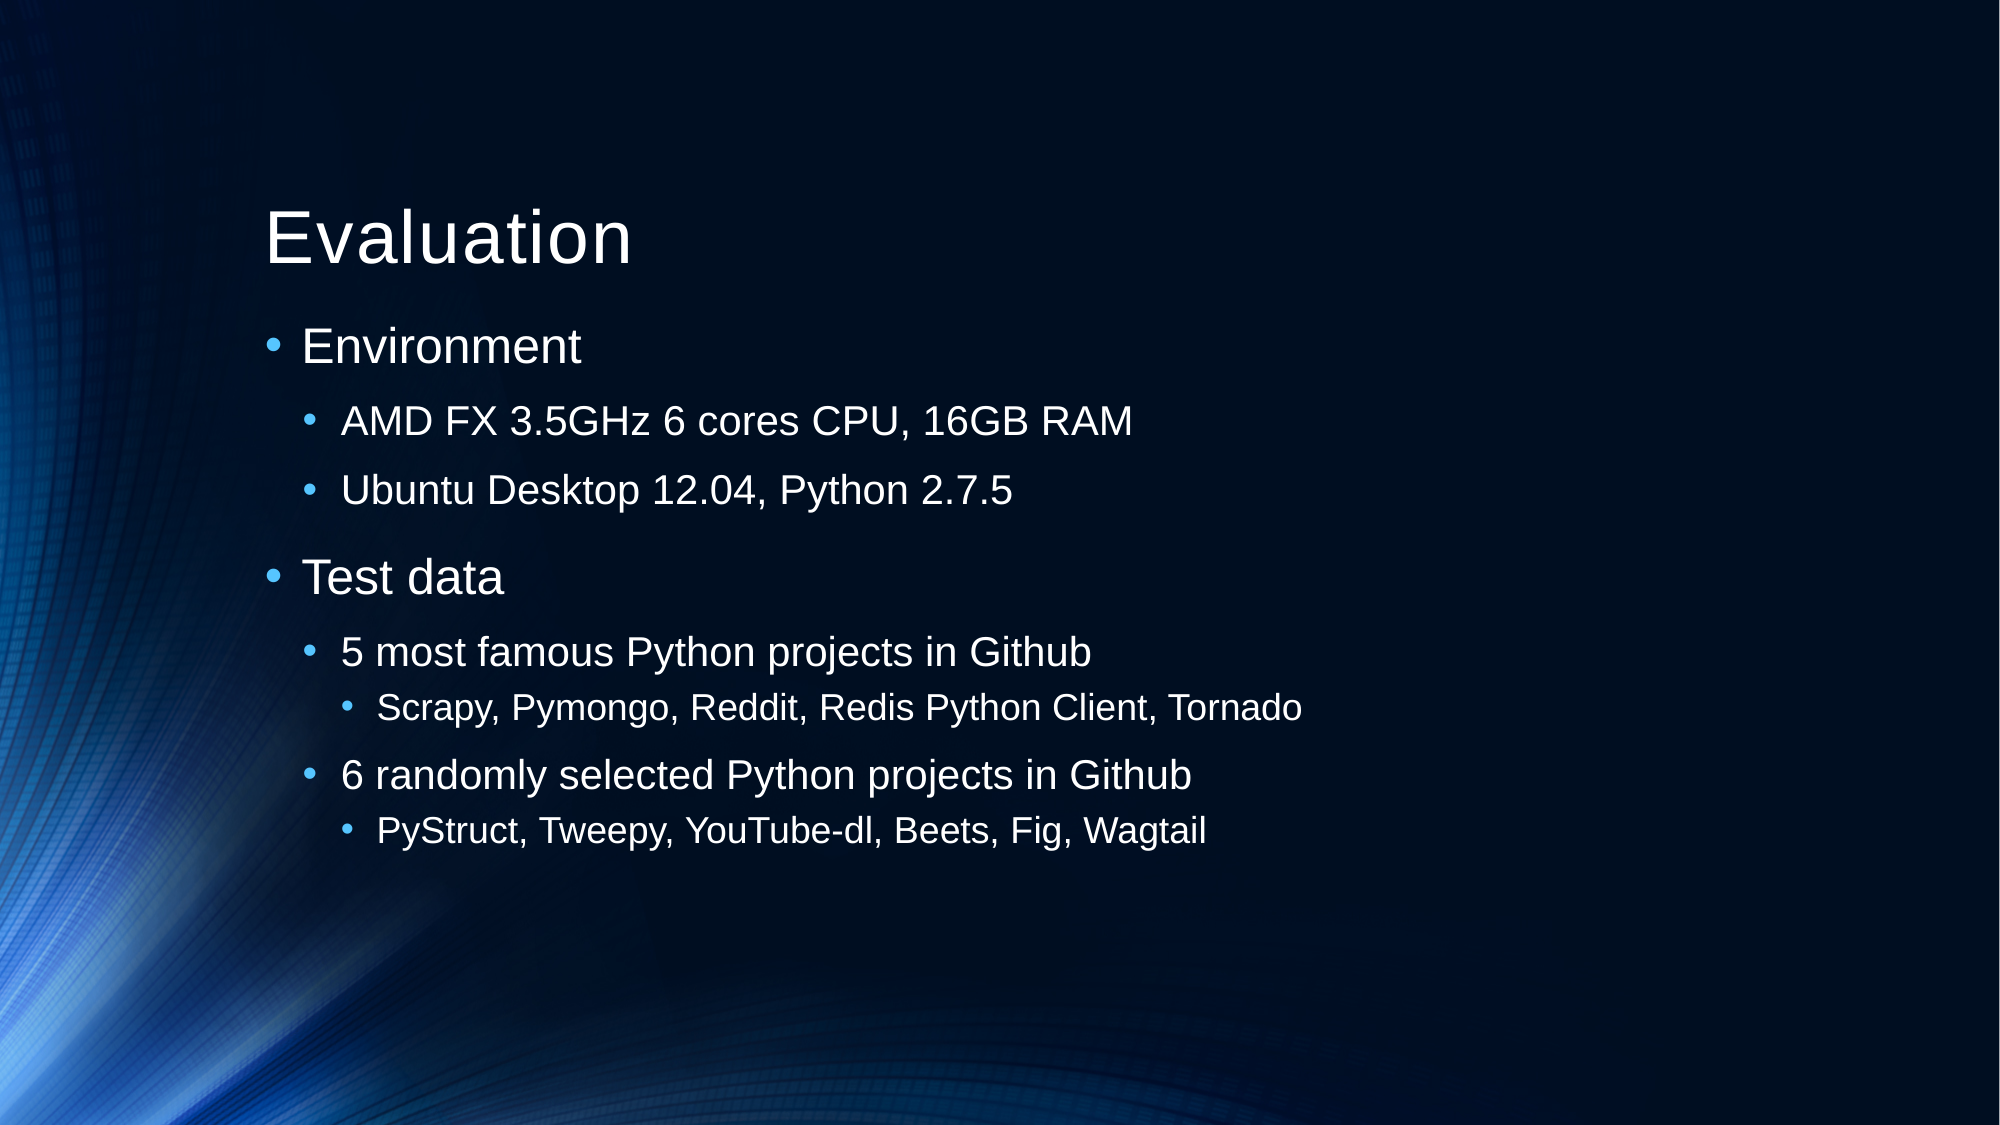

# Evaluation
Environment
AMD FX 3.5GHz 6 cores CPU, 16GB RAM
Ubuntu Desktop 12.04, Python 2.7.5
Test data
5 most famous Python projects in Github
Scrapy, Pymongo, Reddit, Redis Python Client, Tornado
6 randomly selected Python projects in Github
PyStruct, Tweepy, YouTube-dl, Beets, Fig, Wagtail